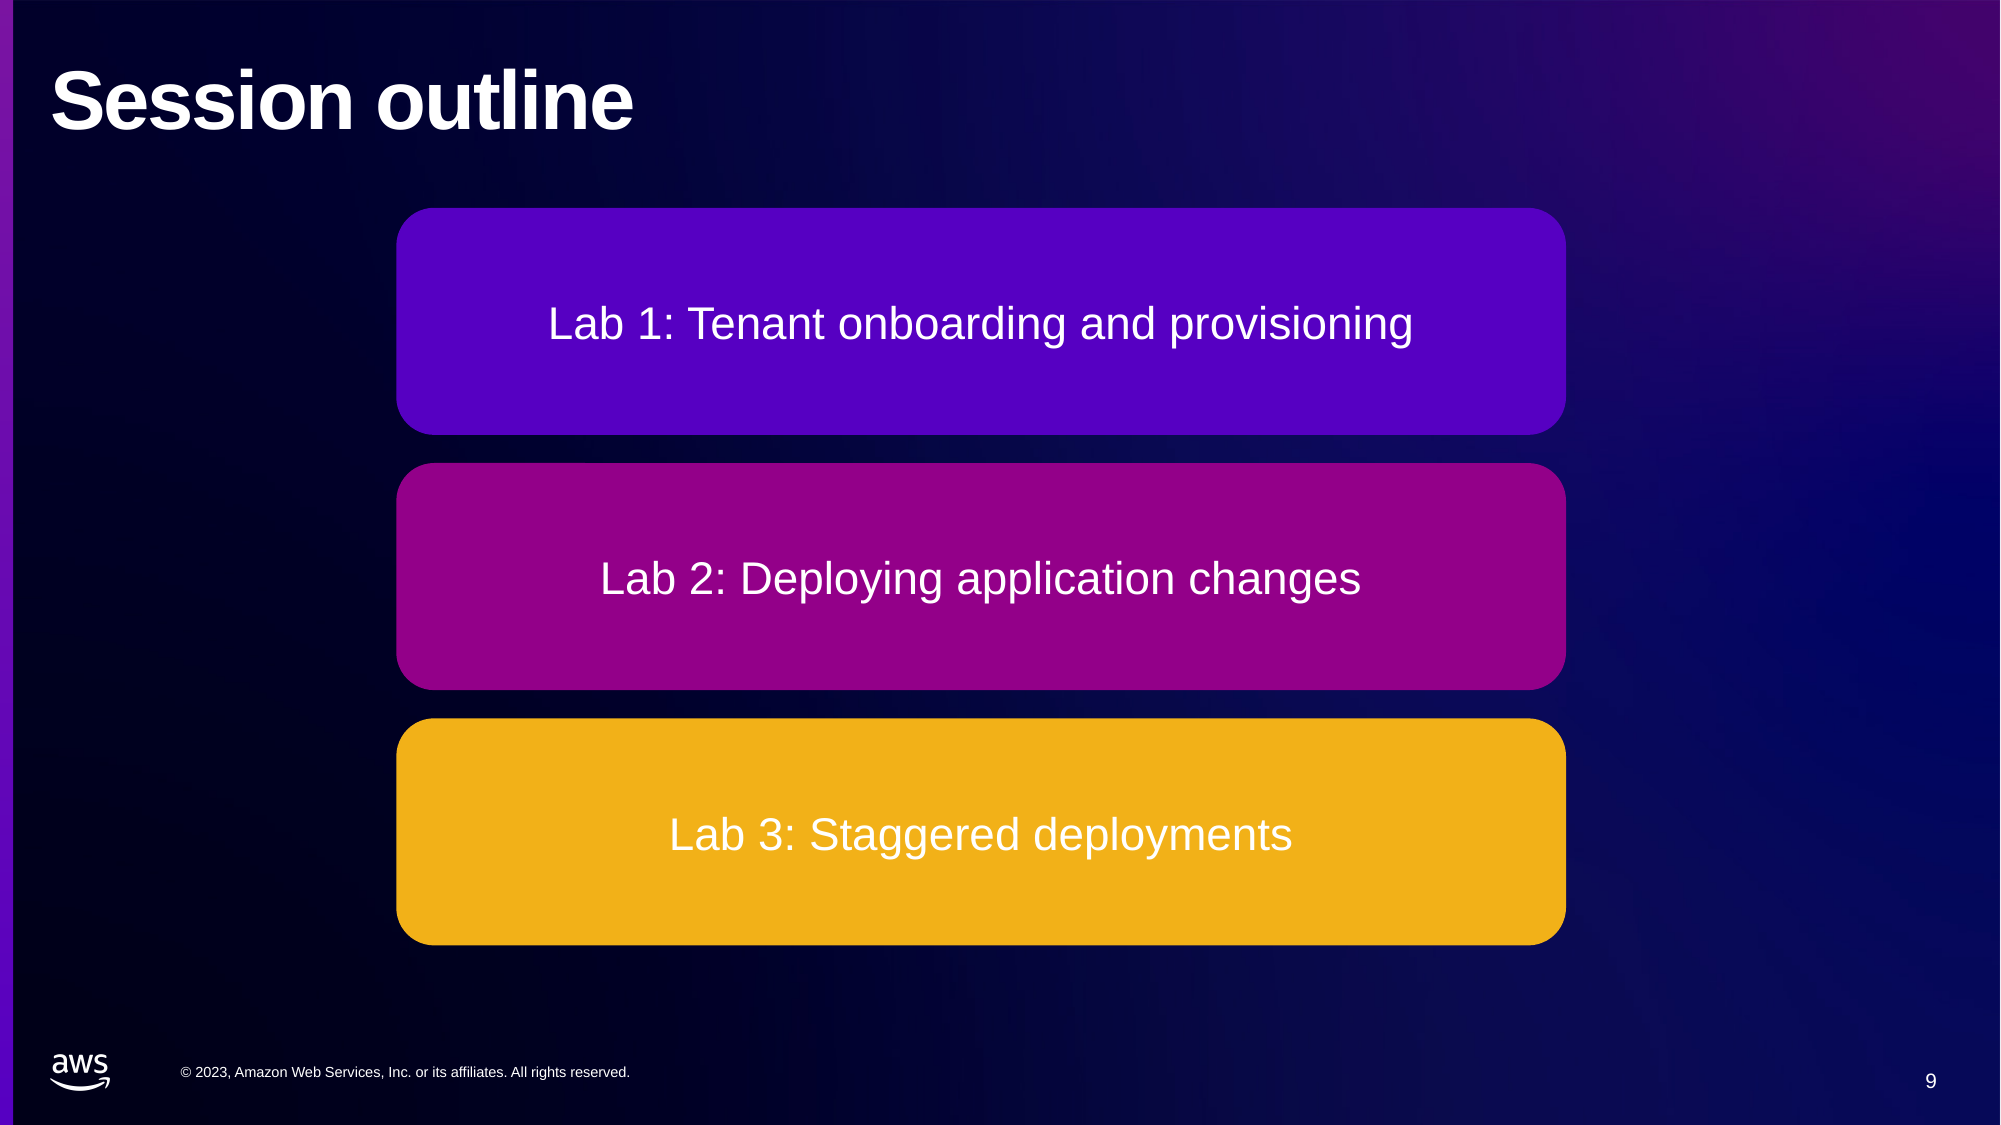

# Session outline
Lab 1: Tenant onboarding and provisioning
Lab 2: Deploying application changes
Lab 3: Staggered deployments
9